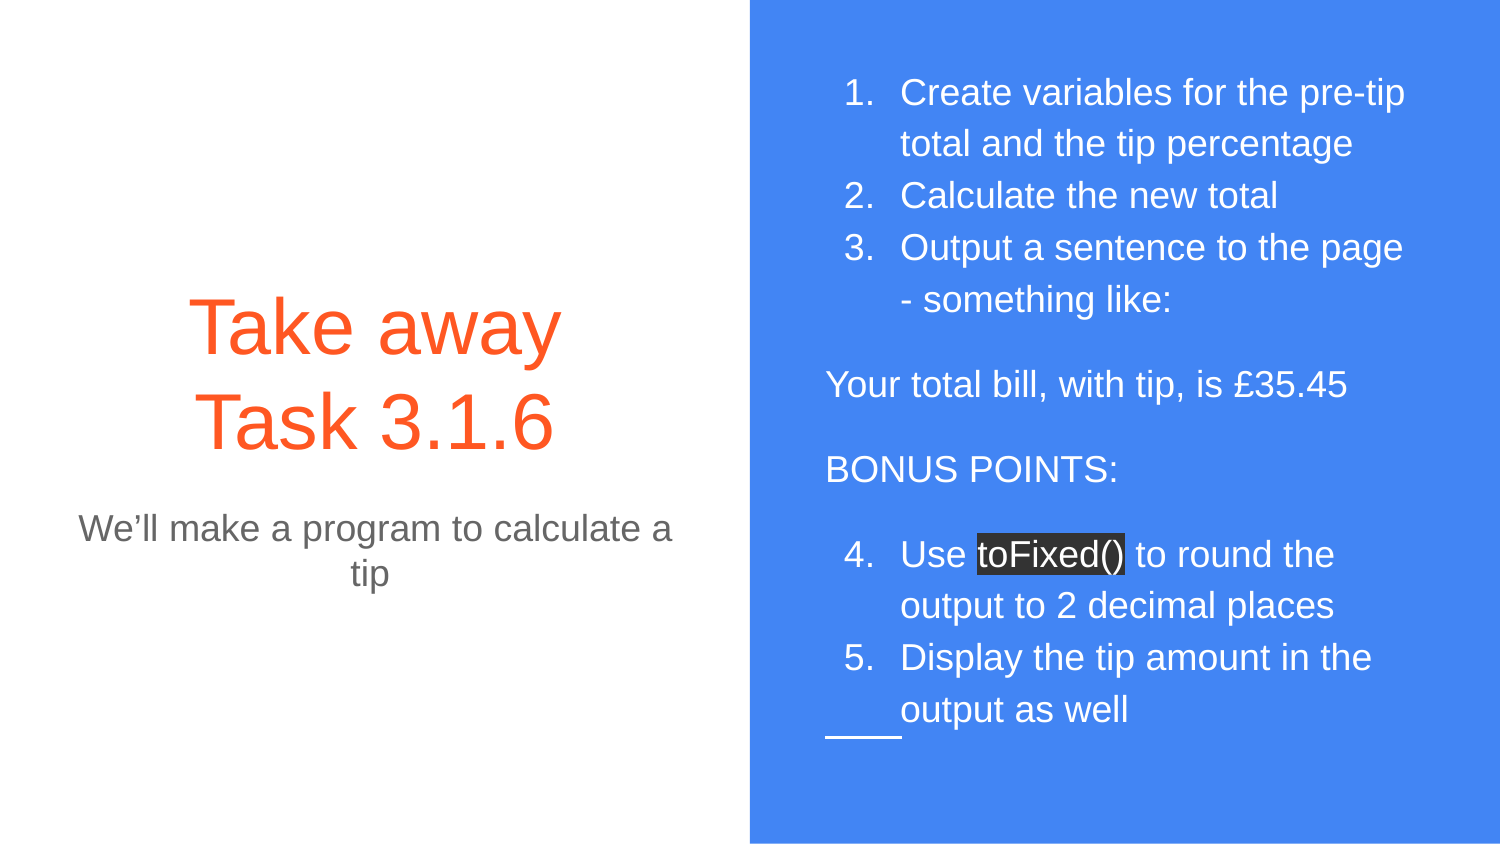

Create variables for the pre-tip total and the tip percentage
Calculate the new total
Output a sentence to the page - something like:
Your total bill, with tip, is £35.45
BONUS POINTS:
Use toFixed() to round the output to 2 decimal places
Display the tip amount in the output as well
# Take away
Task 3.1.6
We’ll make a program to calculate a tip